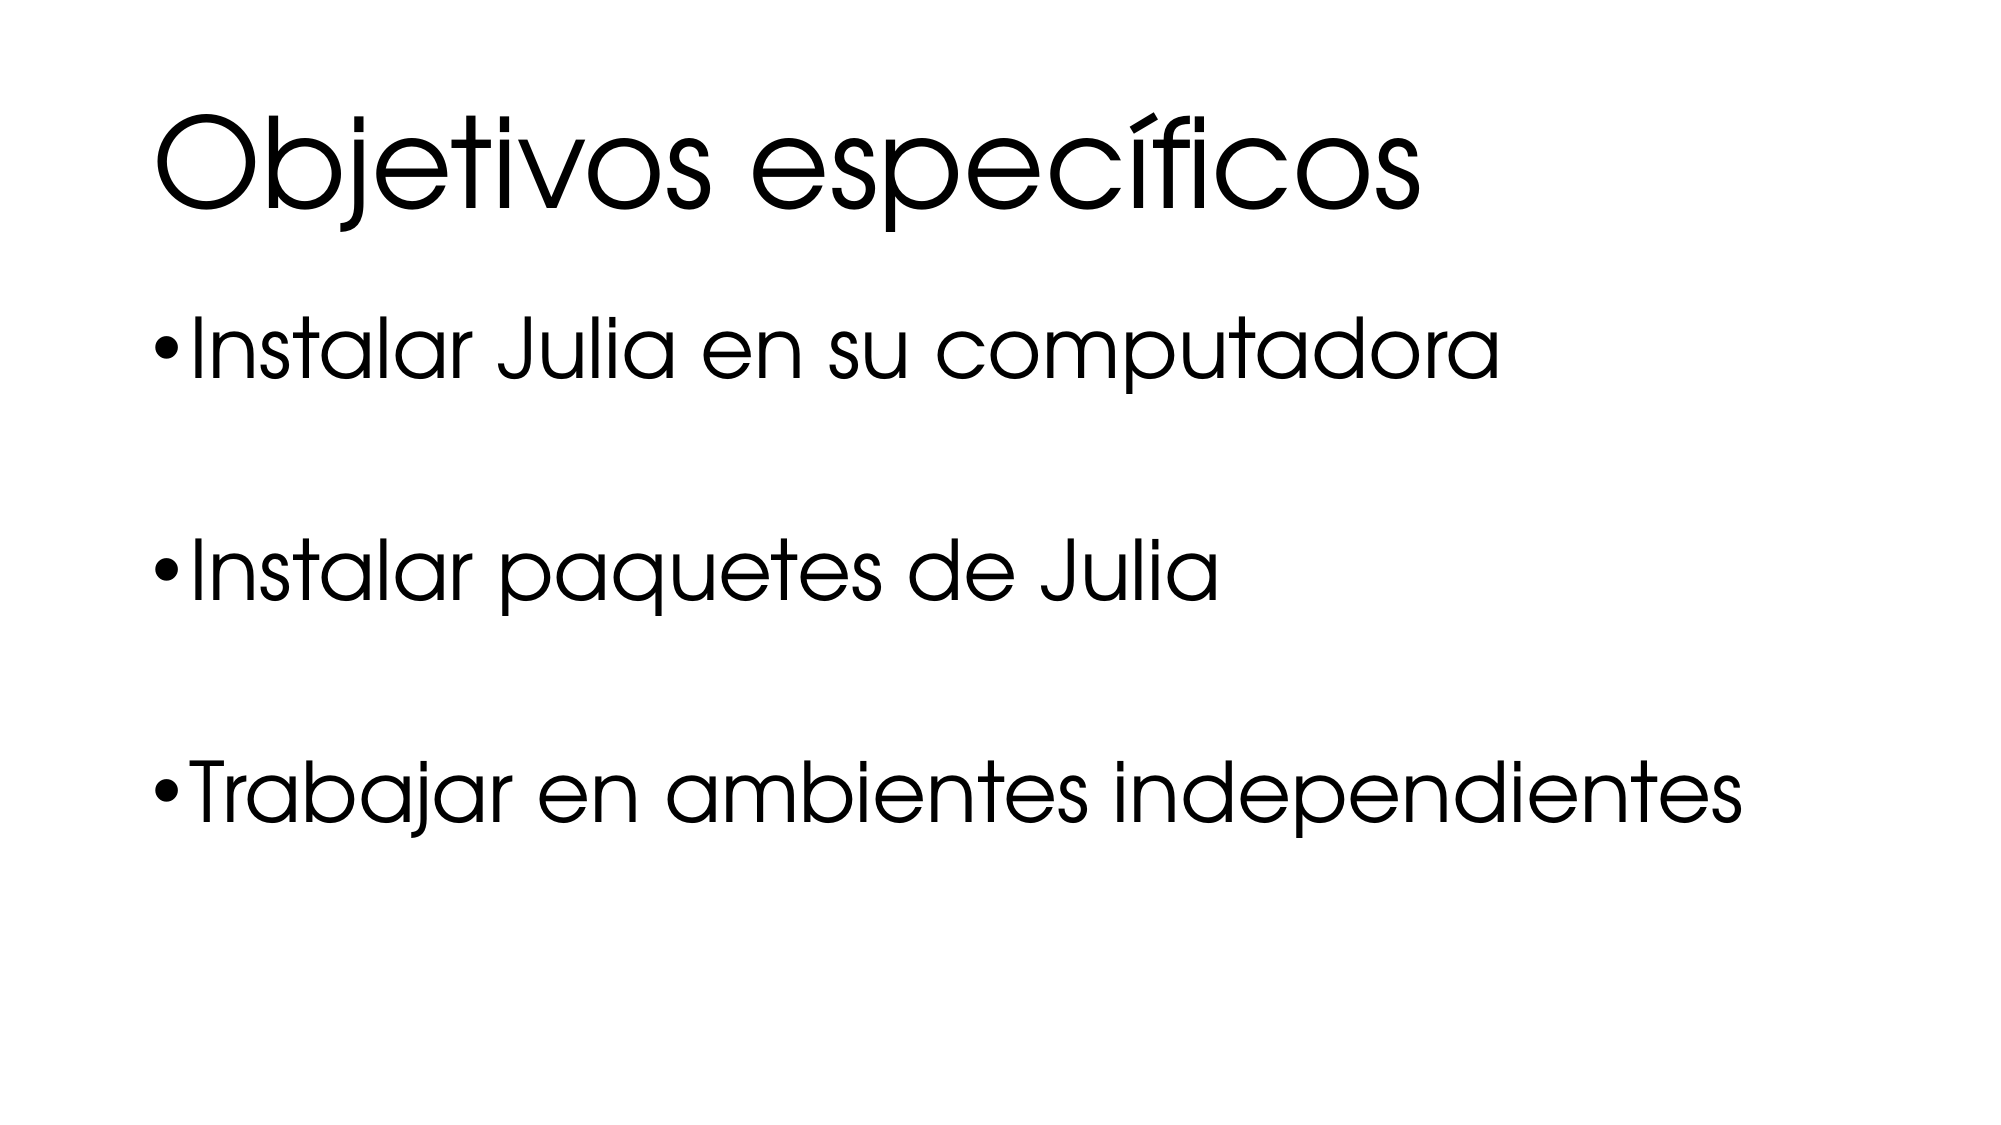

# Objetivos específicos
Instalar Julia en su computadora

Instalar paquetes de Julia

Trabajar en ambientes independientes